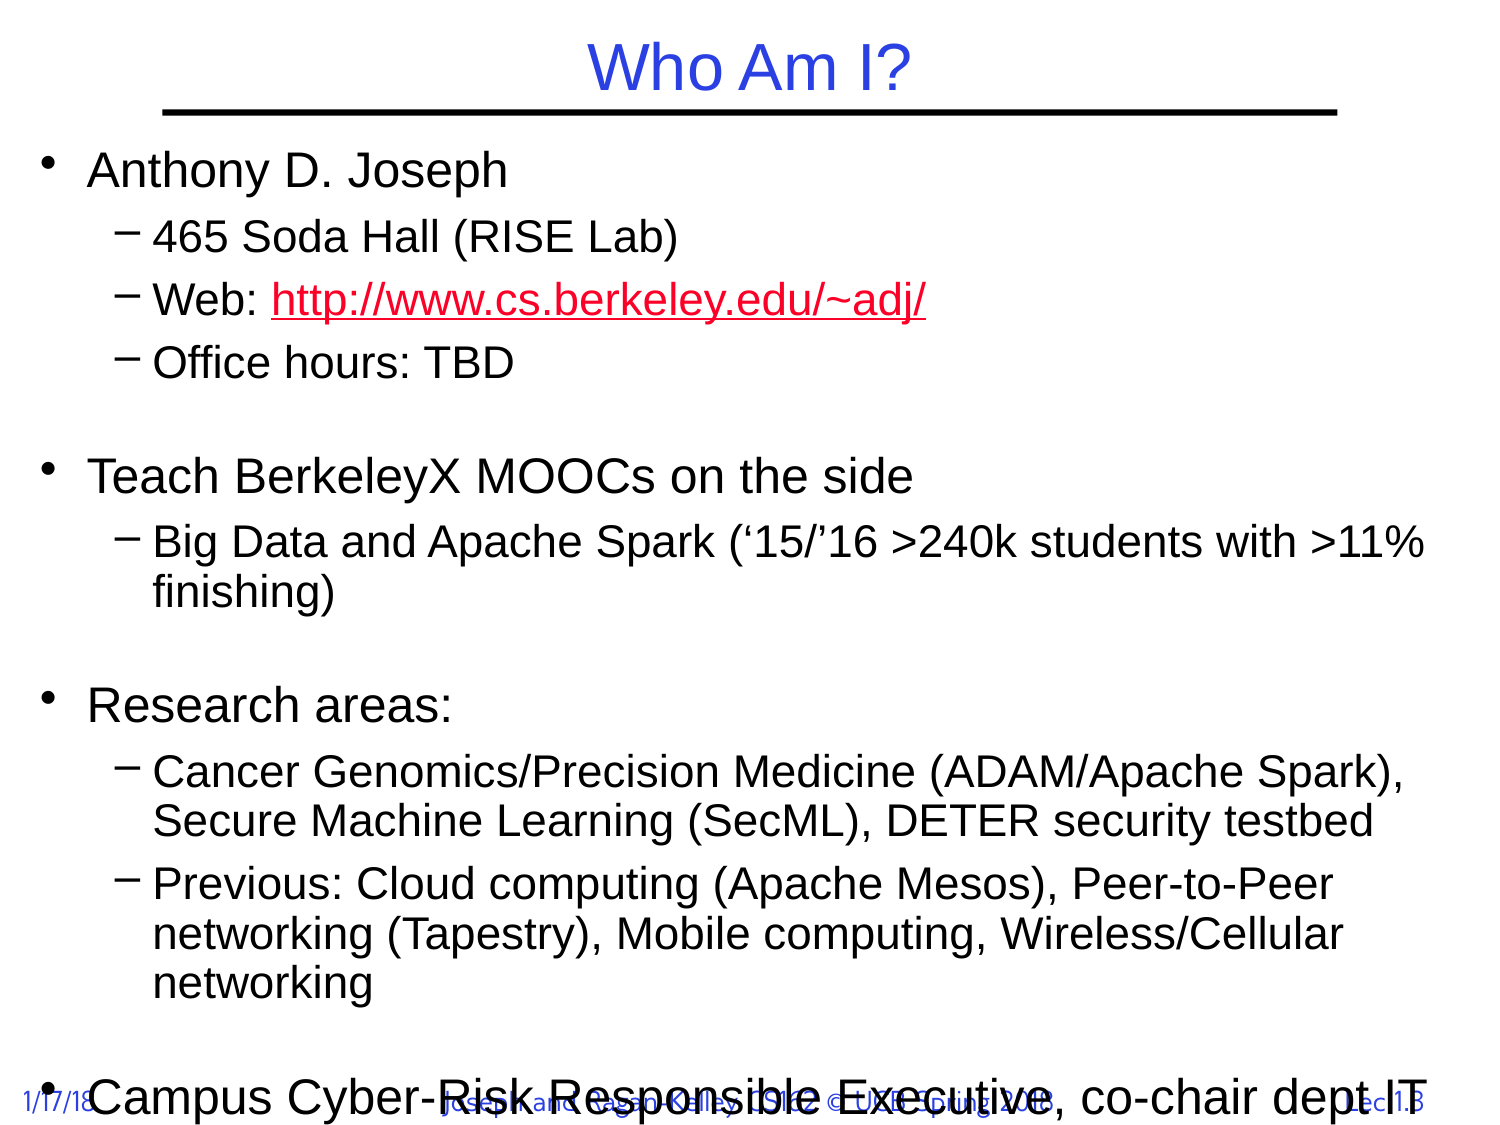

# Who Am I?
Anthony D. Joseph
465 Soda Hall (RISE Lab)
Web: http://www.cs.berkeley.edu/~adj/
Office hours: TBD

Teach BerkeleyX MOOCs on the side
Big Data and Apache Spark (‘15/’16 >240k students with >11% finishing)

Research areas:
Cancer Genomics/Precision Medicine (ADAM/Apache Spark), Secure Machine Learning (SecML), DETER security testbed
Previous: Cloud computing (Apache Mesos), Peer-to-Peer networking (Tapestry), Mobile computing, Wireless/Cellular networking

Campus Cyber-Risk Responsible Executive, co-chair dept IT cmte